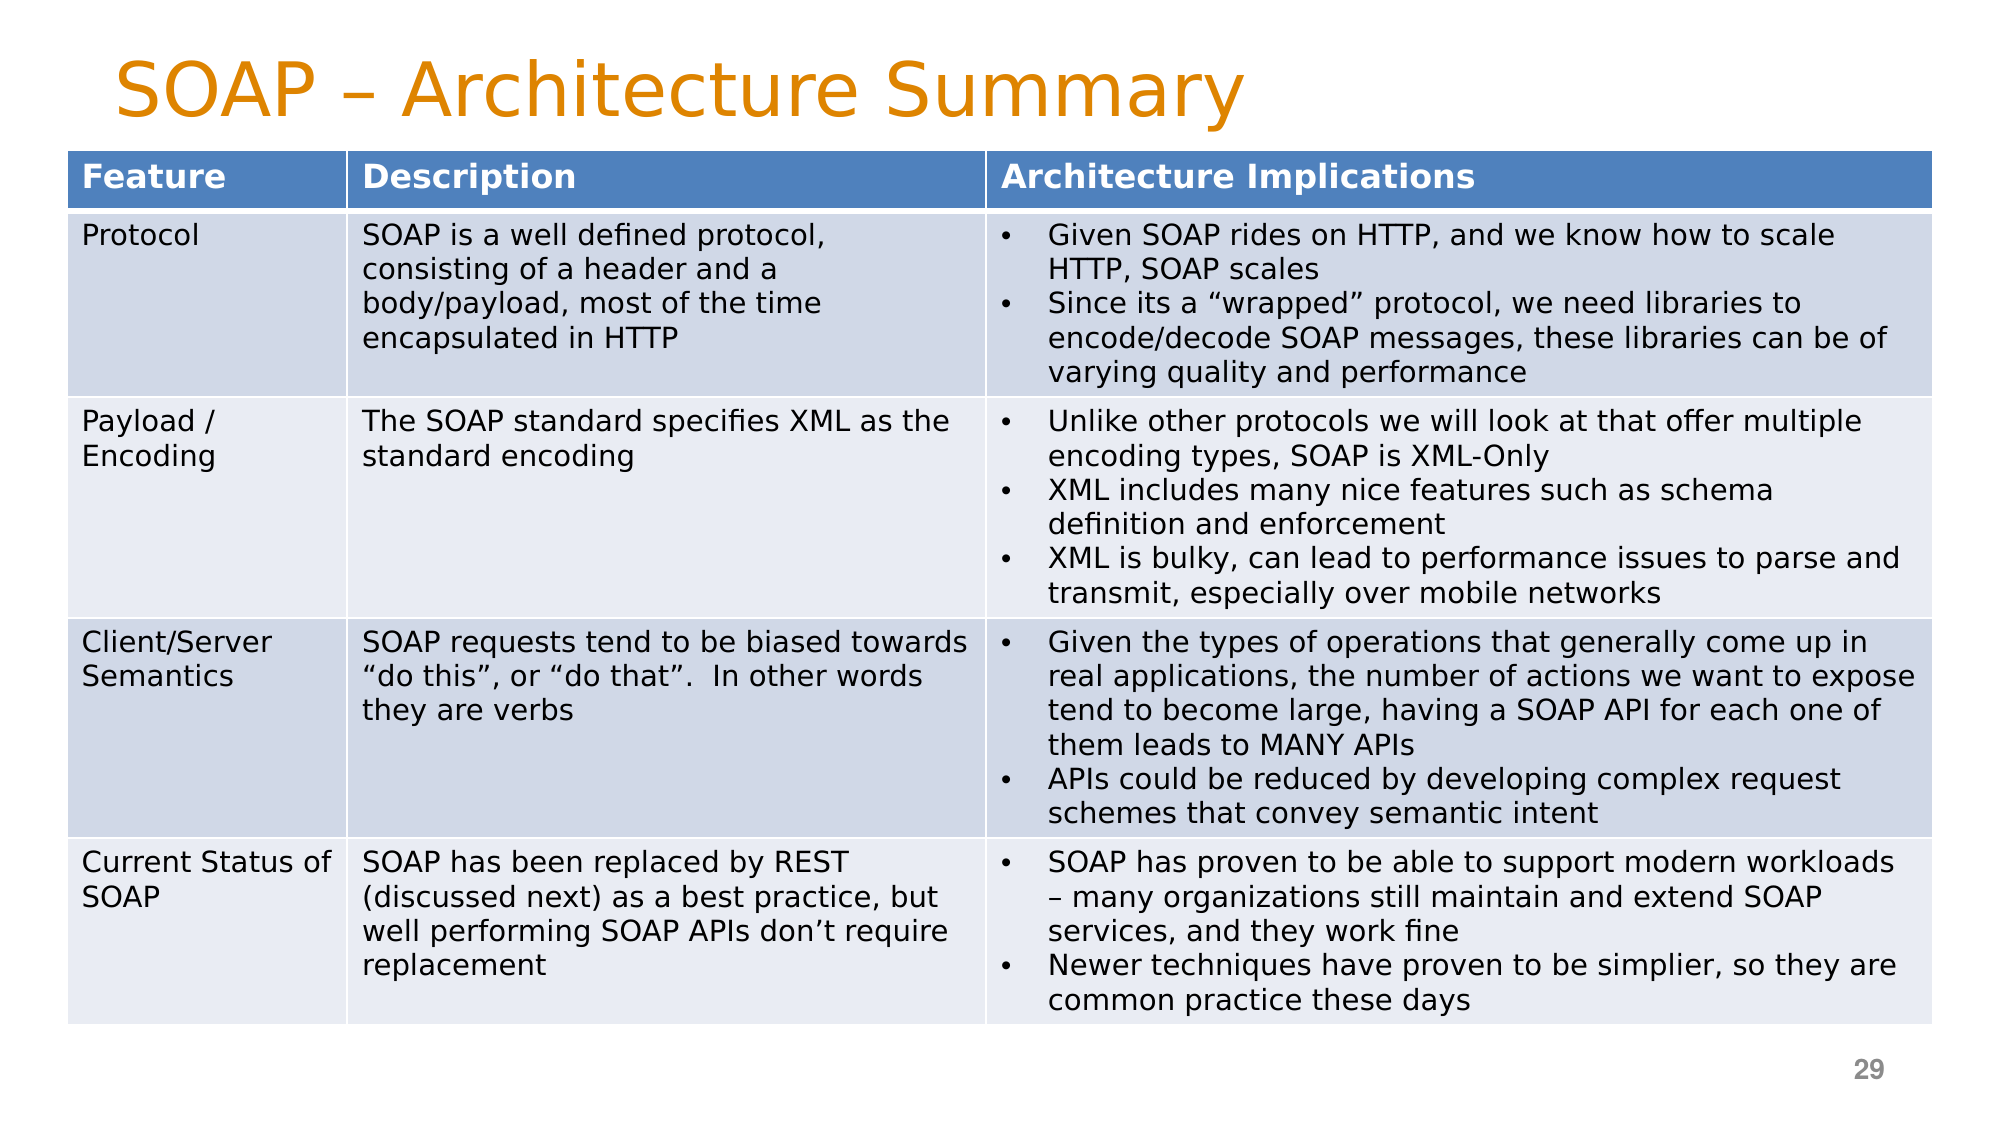

# SOAP – Architecture Summary
| Feature | Description | Architecture Implications |
| --- | --- | --- |
| Protocol | SOAP is a well defined protocol, consisting of a header and a body/payload, most of the time encapsulated in HTTP | Given SOAP rides on HTTP, and we know how to scale HTTP, SOAP scales Since its a “wrapped” protocol, we need libraries to encode/decode SOAP messages, these libraries can be of varying quality and performance |
| Payload / Encoding | The SOAP standard specifies XML as the standard encoding | Unlike other protocols we will look at that offer multiple encoding types, SOAP is XML-Only XML includes many nice features such as schema definition and enforcement XML is bulky, can lead to performance issues to parse and transmit, especially over mobile networks |
| Client/Server Semantics | SOAP requests tend to be biased towards “do this”, or “do that”. In other words they are verbs | Given the types of operations that generally come up in real applications, the number of actions we want to expose tend to become large, having a SOAP API for each one of them leads to MANY APIs APIs could be reduced by developing complex request schemes that convey semantic intent |
| Current Status of SOAP | SOAP has been replaced by REST (discussed next) as a best practice, but well performing SOAP APIs don’t require replacement | SOAP has proven to be able to support modern workloads – many organizations still maintain and extend SOAP services, and they work fine Newer techniques have proven to be simplier, so they are common practice these days |
29